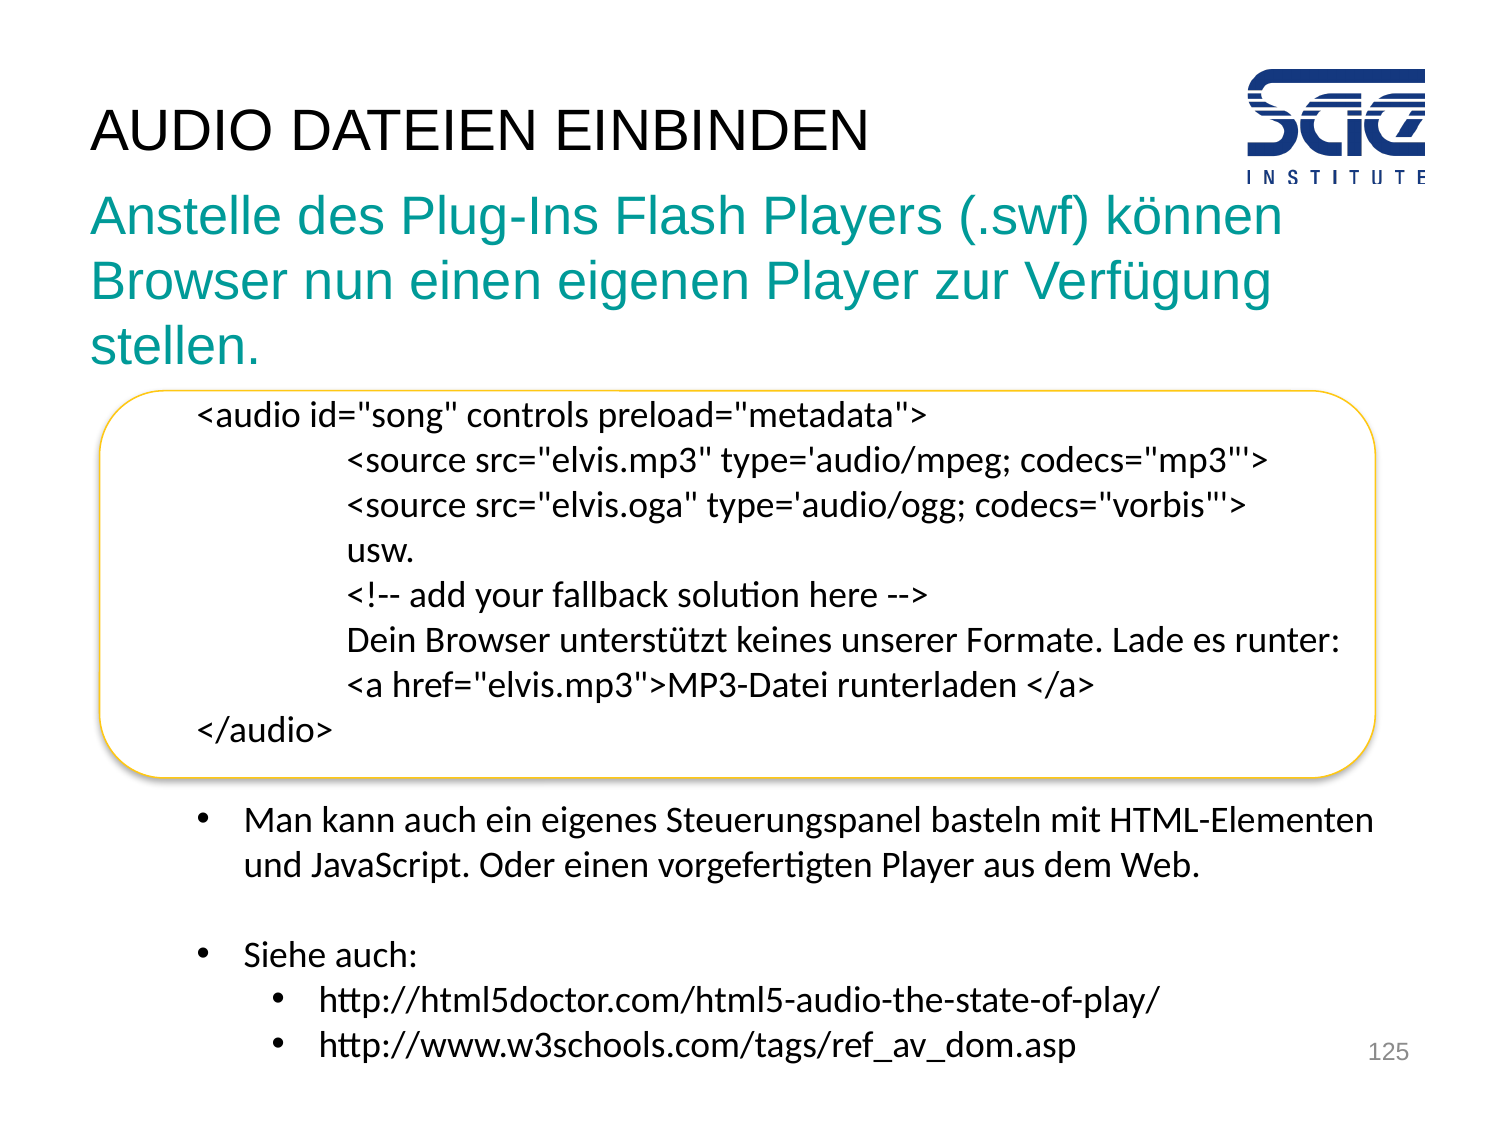

# AUDIO Dateien EINBINDEN
Anstelle des Plug-Ins Flash Players (.swf) können Browser nun einen eigenen Player zur Verfügung stellen.
<audio id="song" controls preload="metadata">
   	<source src="elvis.mp3" type='audio/mpeg; codecs="mp3"'>
   	<source src="elvis.oga" type='audio/ogg; codecs="vorbis"'>
	usw.
   	<!-- add your fallback solution here -->
	Dein Browser unterstützt keines unserer Formate. Lade es runter:
	<a href="elvis.mp3">MP3-Datei runterladen </a>
</audio>

Man kann auch ein eigenes Steuerungspanel basteln mit HTML-Elementen und JavaScript. Oder einen vorgefertigten Player aus dem Web.

Siehe auch:
http://html5doctor.com/html5-audio-the-state-of-play/
http://www.w3schools.com/tags/ref_av_dom.asp

125